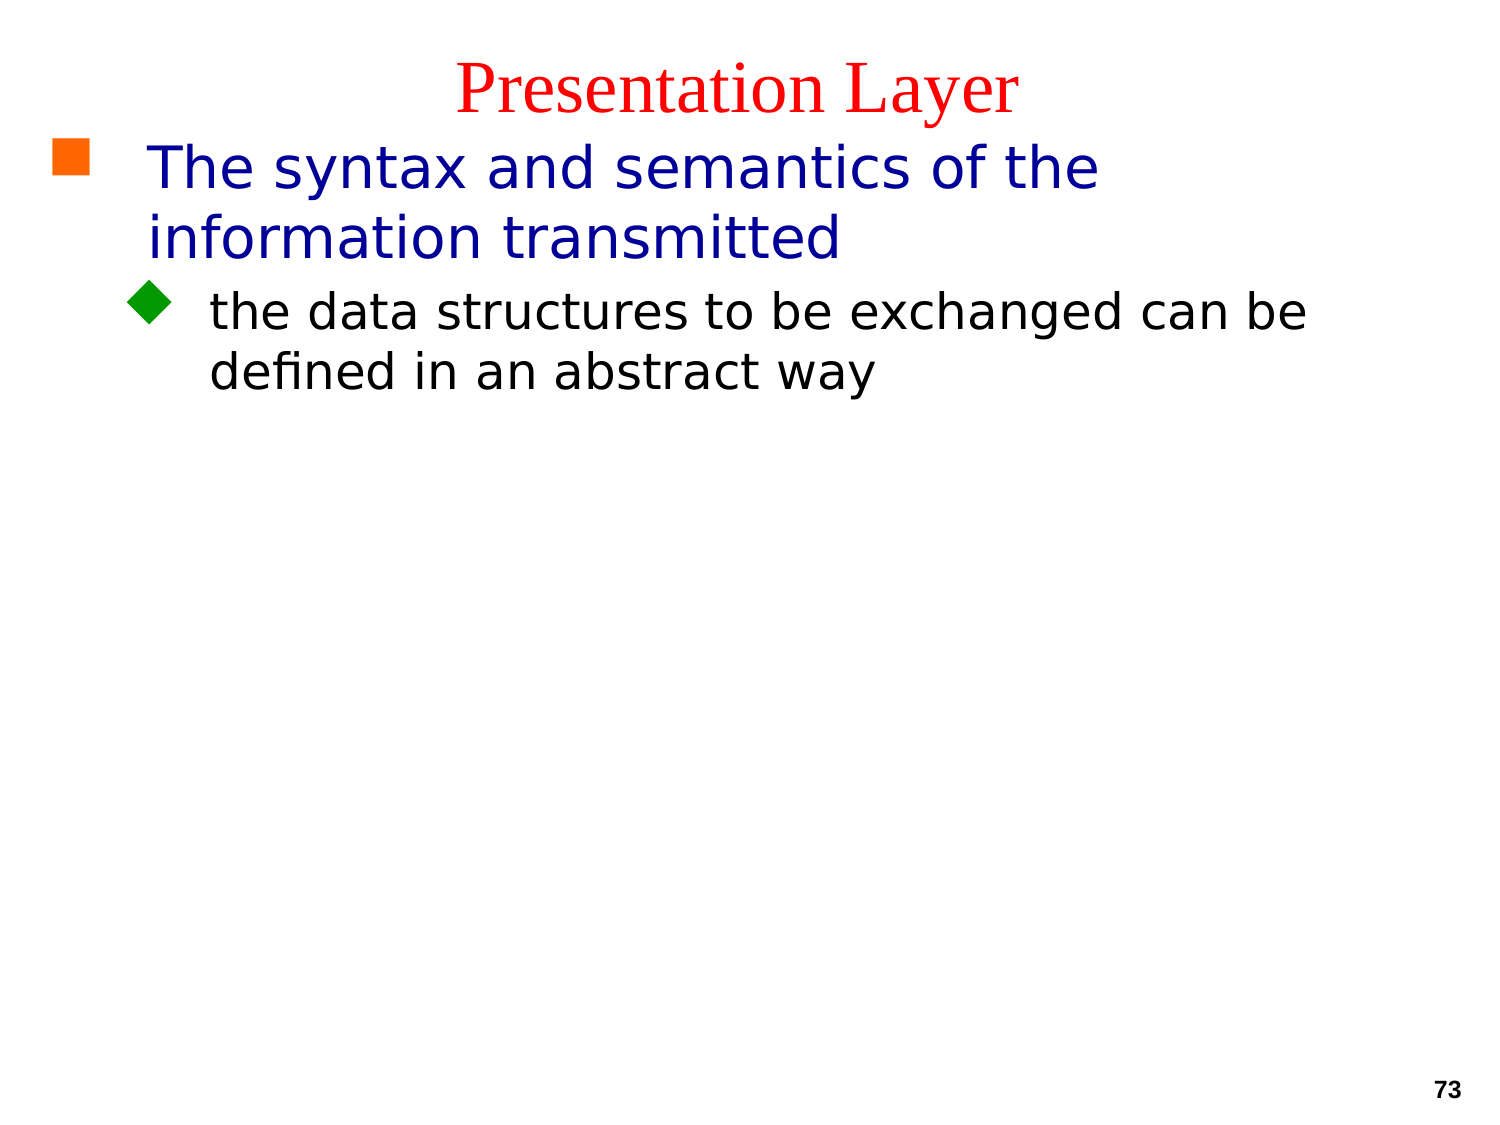

# Presentation Layer
The syntax and semantics of the information transmitted
the data structures to be exchanged can be defined in an abstract way